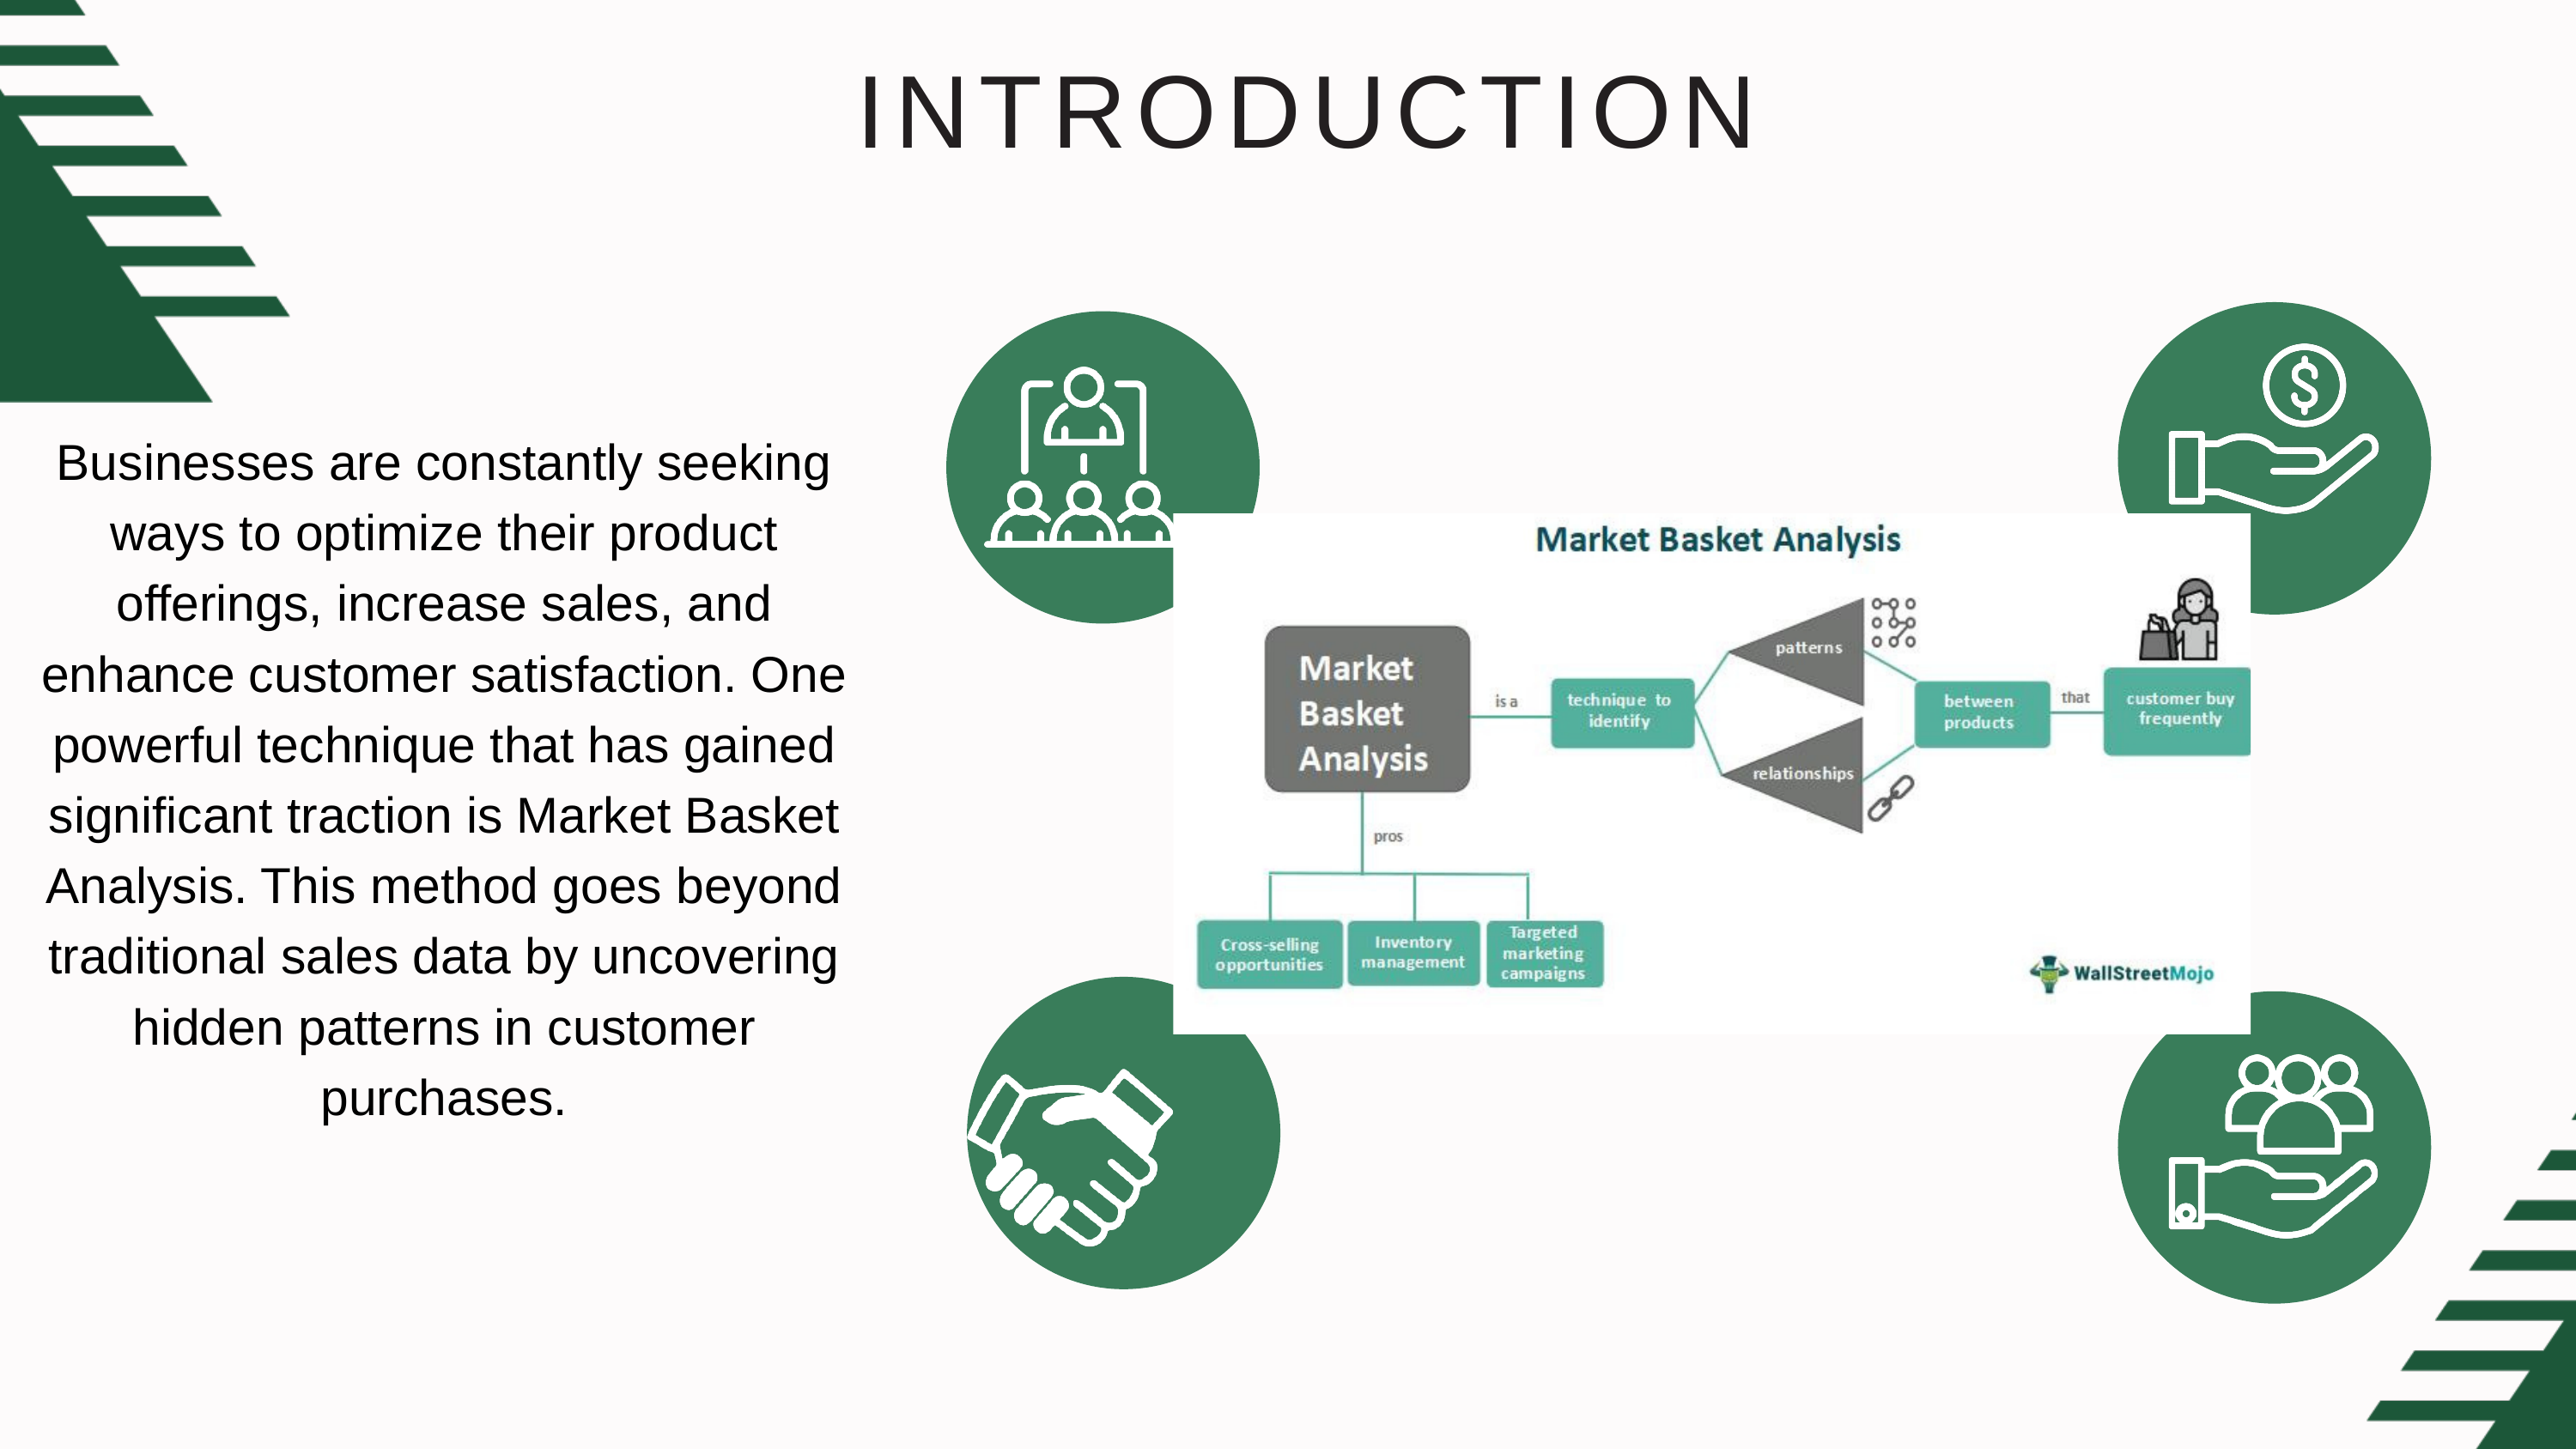

INTRODUCTION

Businesses are constantly seeking ways to optimize their product offerings, increase sales, and enhance customer satisfaction. One powerful technique that has gained significant traction is Market Basket Analysis. This method goes beyond traditional sales data by uncovering hidden patterns in customer purchases.